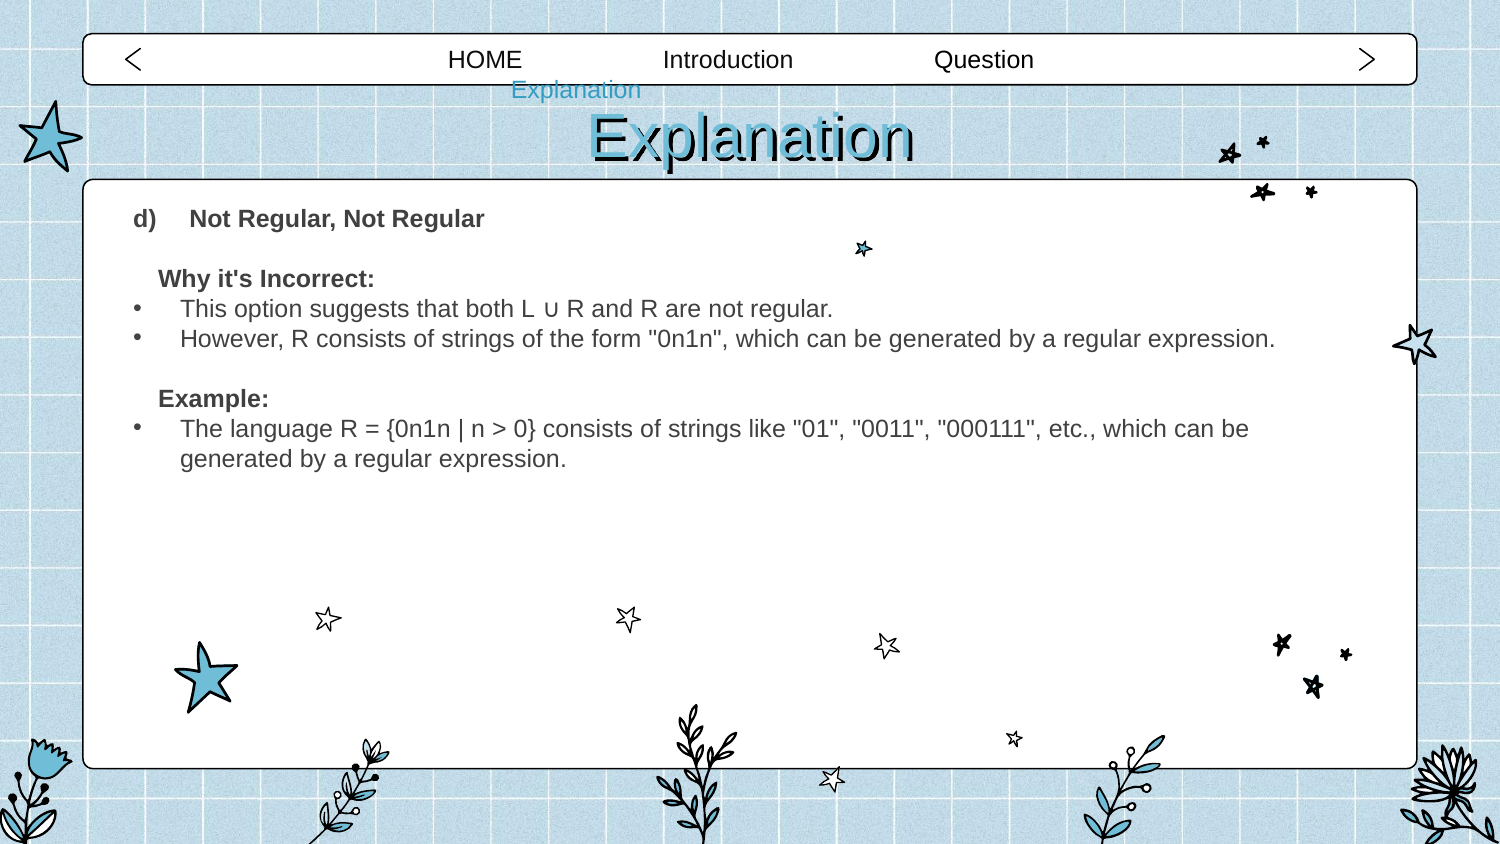

HOME                    Introduction                    Question                    Explanation

# Explanation

Not Regular, Not Regular

Why it's Incorrect:
This option suggests that both L ∪ R and R are not regular.
However, R consists of strings of the form "0n1n", which can be generated by a regular expression.

Example:
The language R = {0n1n | n > 0} consists of strings like "01", "0011", "000111", etc., which can be generated by a regular expression.